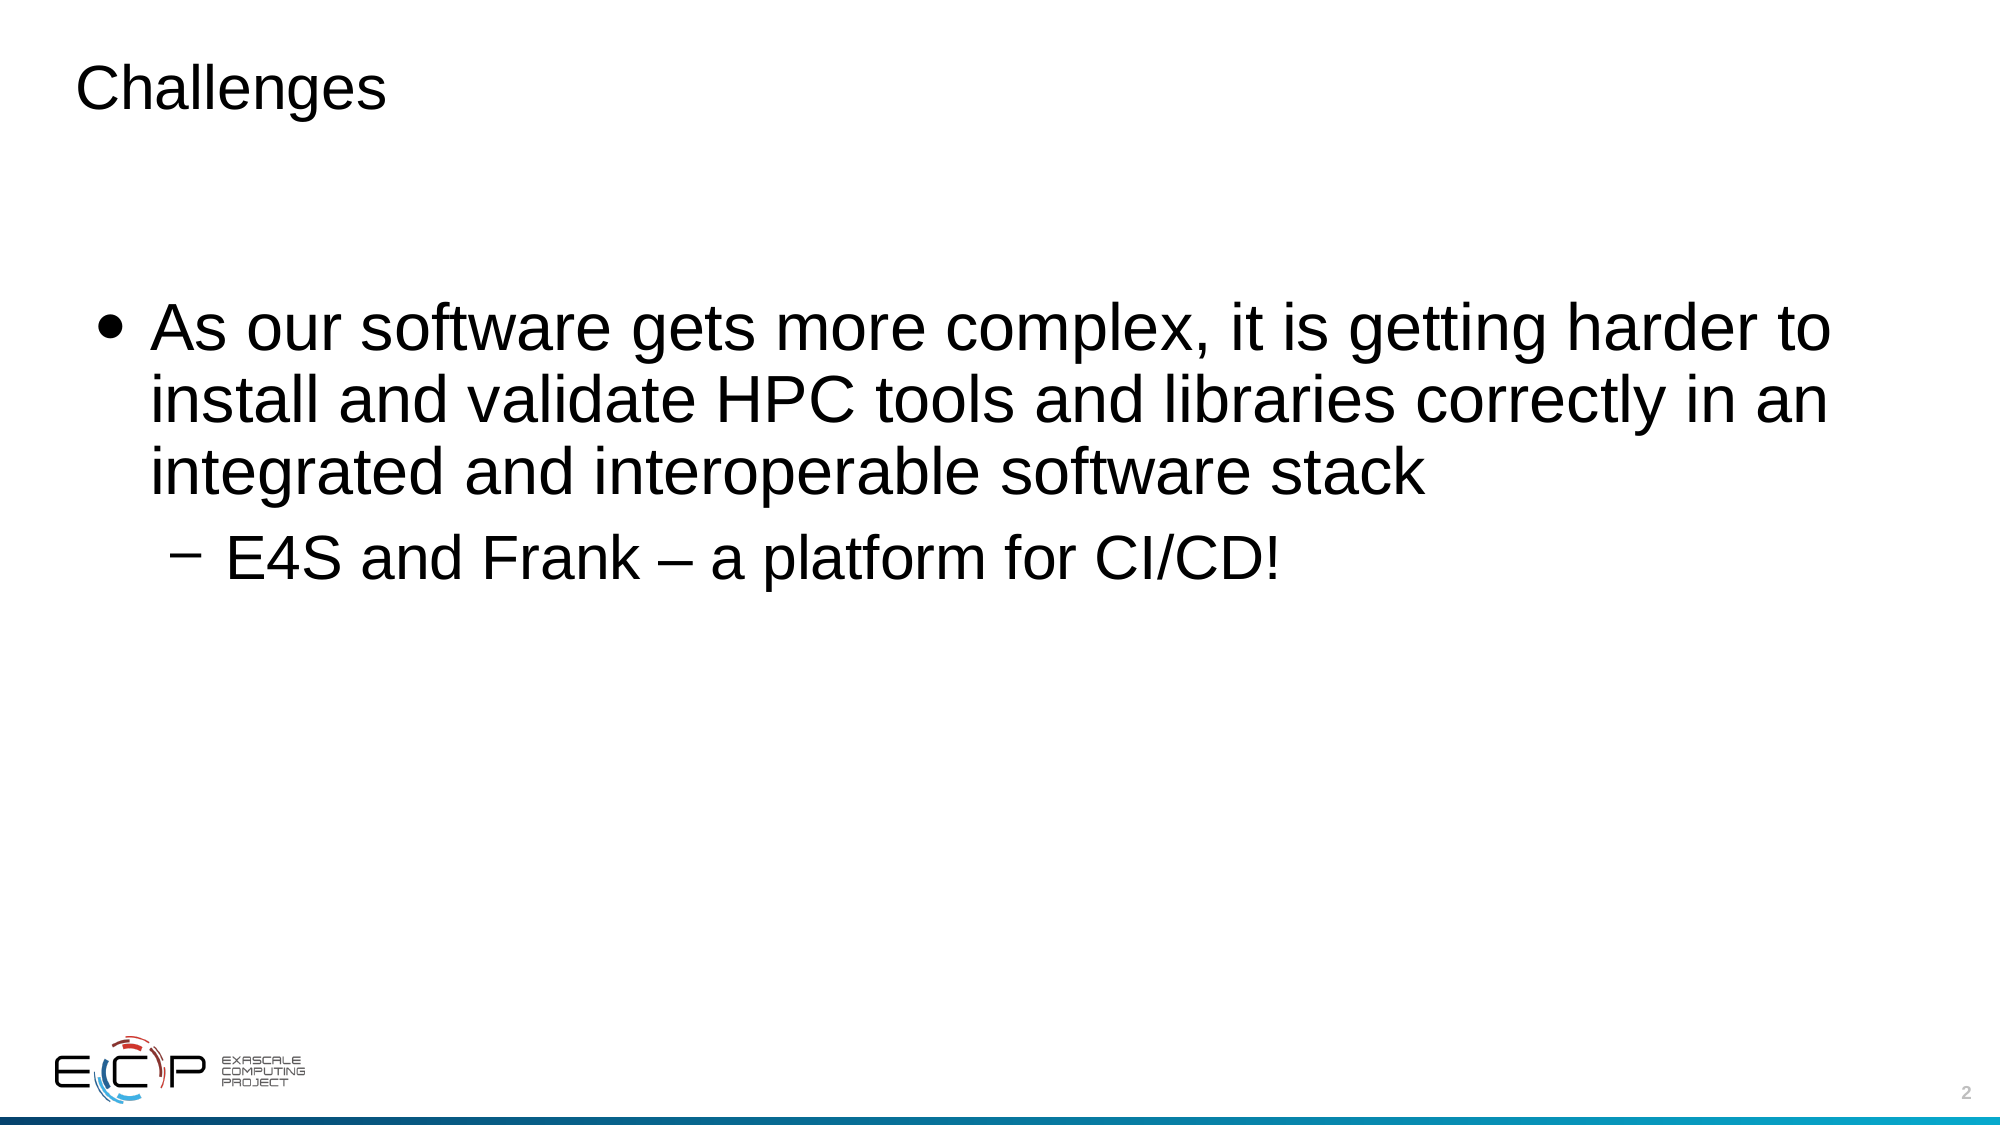

# Challenges

As our software gets more complex, it is getting harder to install and validate HPC tools and libraries correctly in an integrated and interoperable software stack
E4S and Frank – a platform for CI/CD!